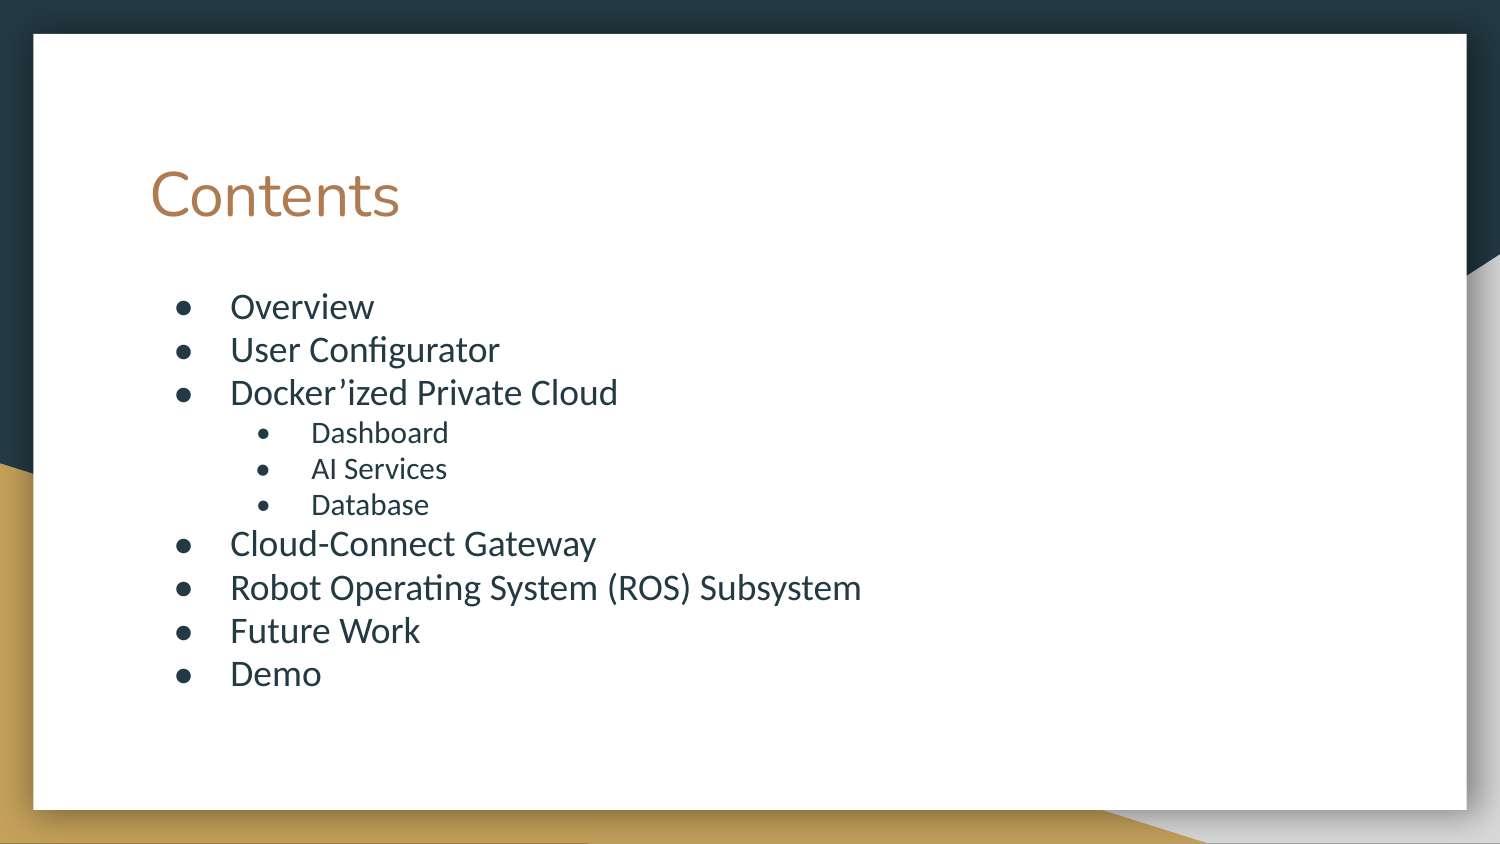

# Contents
Overview
User Configurator
Docker’ized Private Cloud
Dashboard
AI Services
Database
Cloud-Connect Gateway
Robot Operating System (ROS) Subsystem
Future Work
Demo